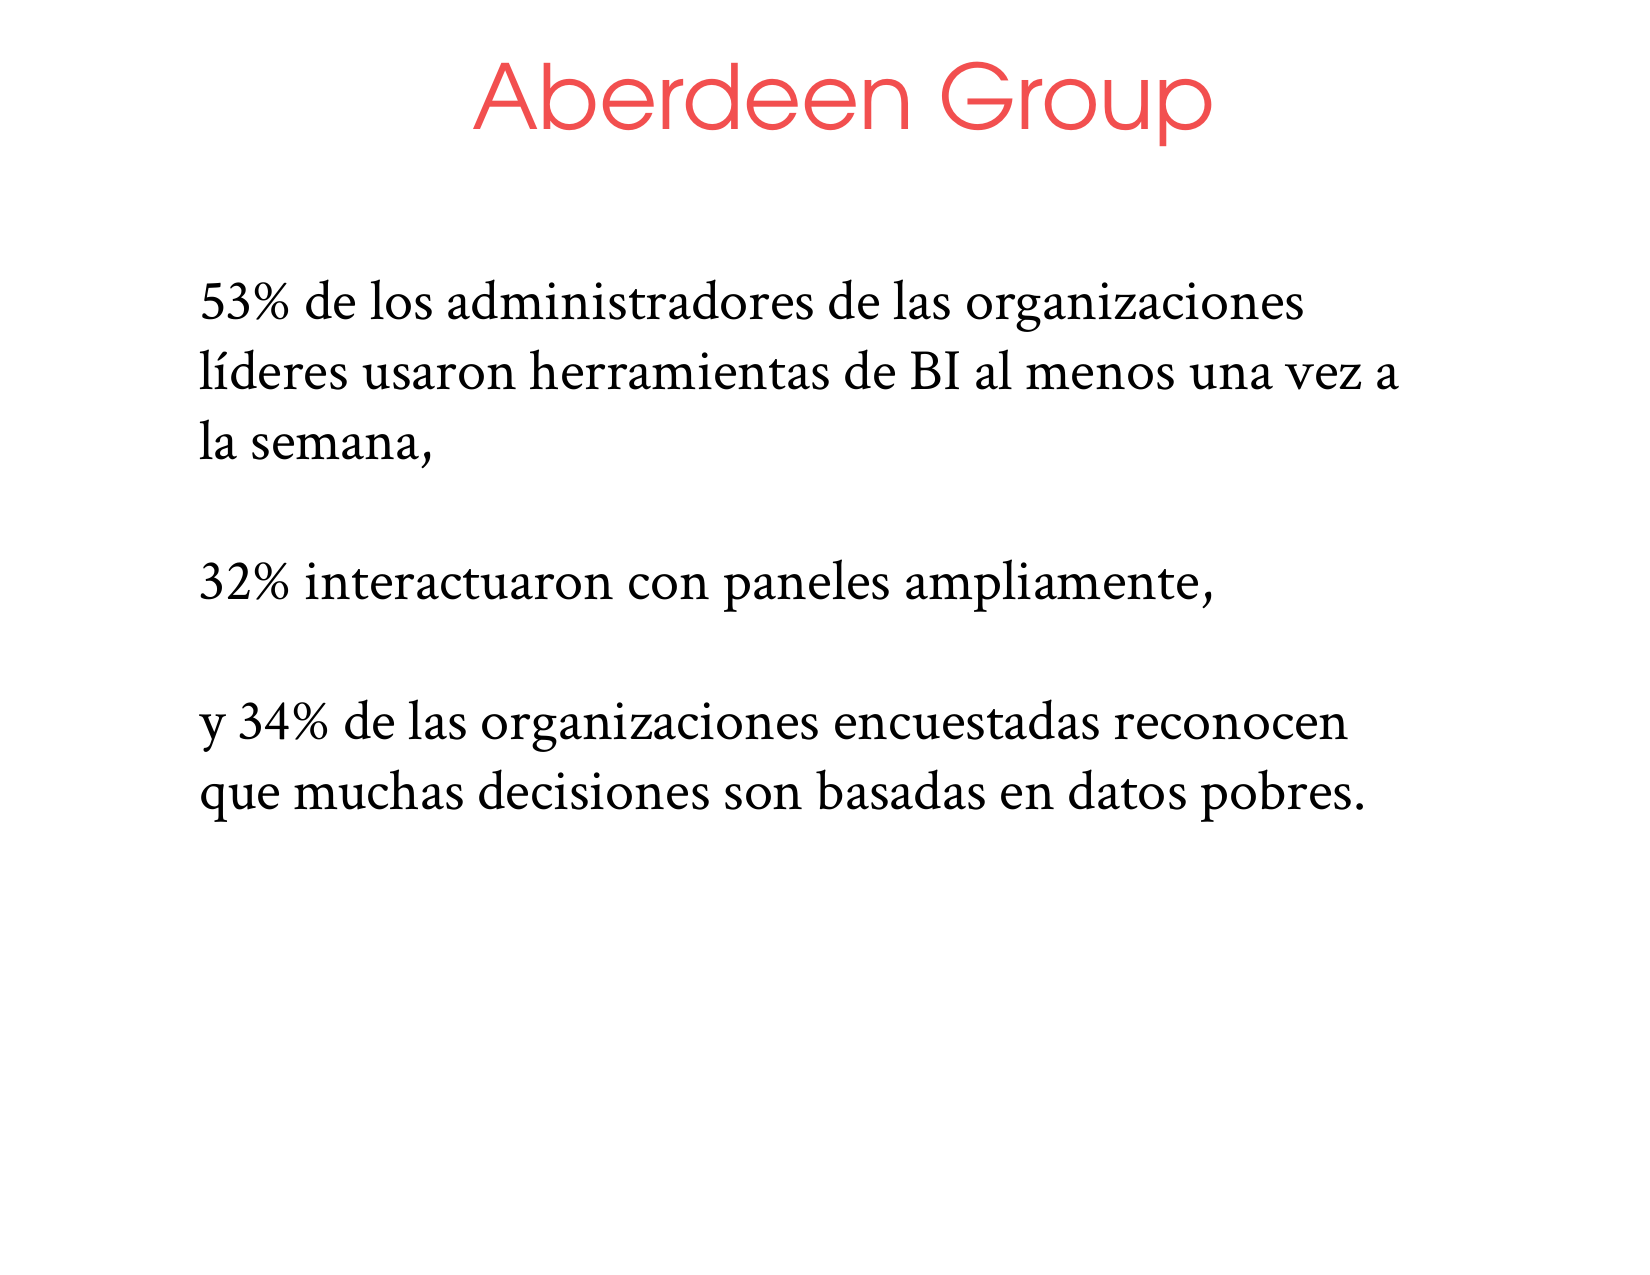

Aberdeen Group
53% de los administradores de las organizaciones líderes usaron herramientas de BI al menos una vez a la semana,

32% interactuaron con paneles ampliamente,

y 34% de las organizaciones encuestadas reconocen que muchas decisiones son basadas en datos pobres.